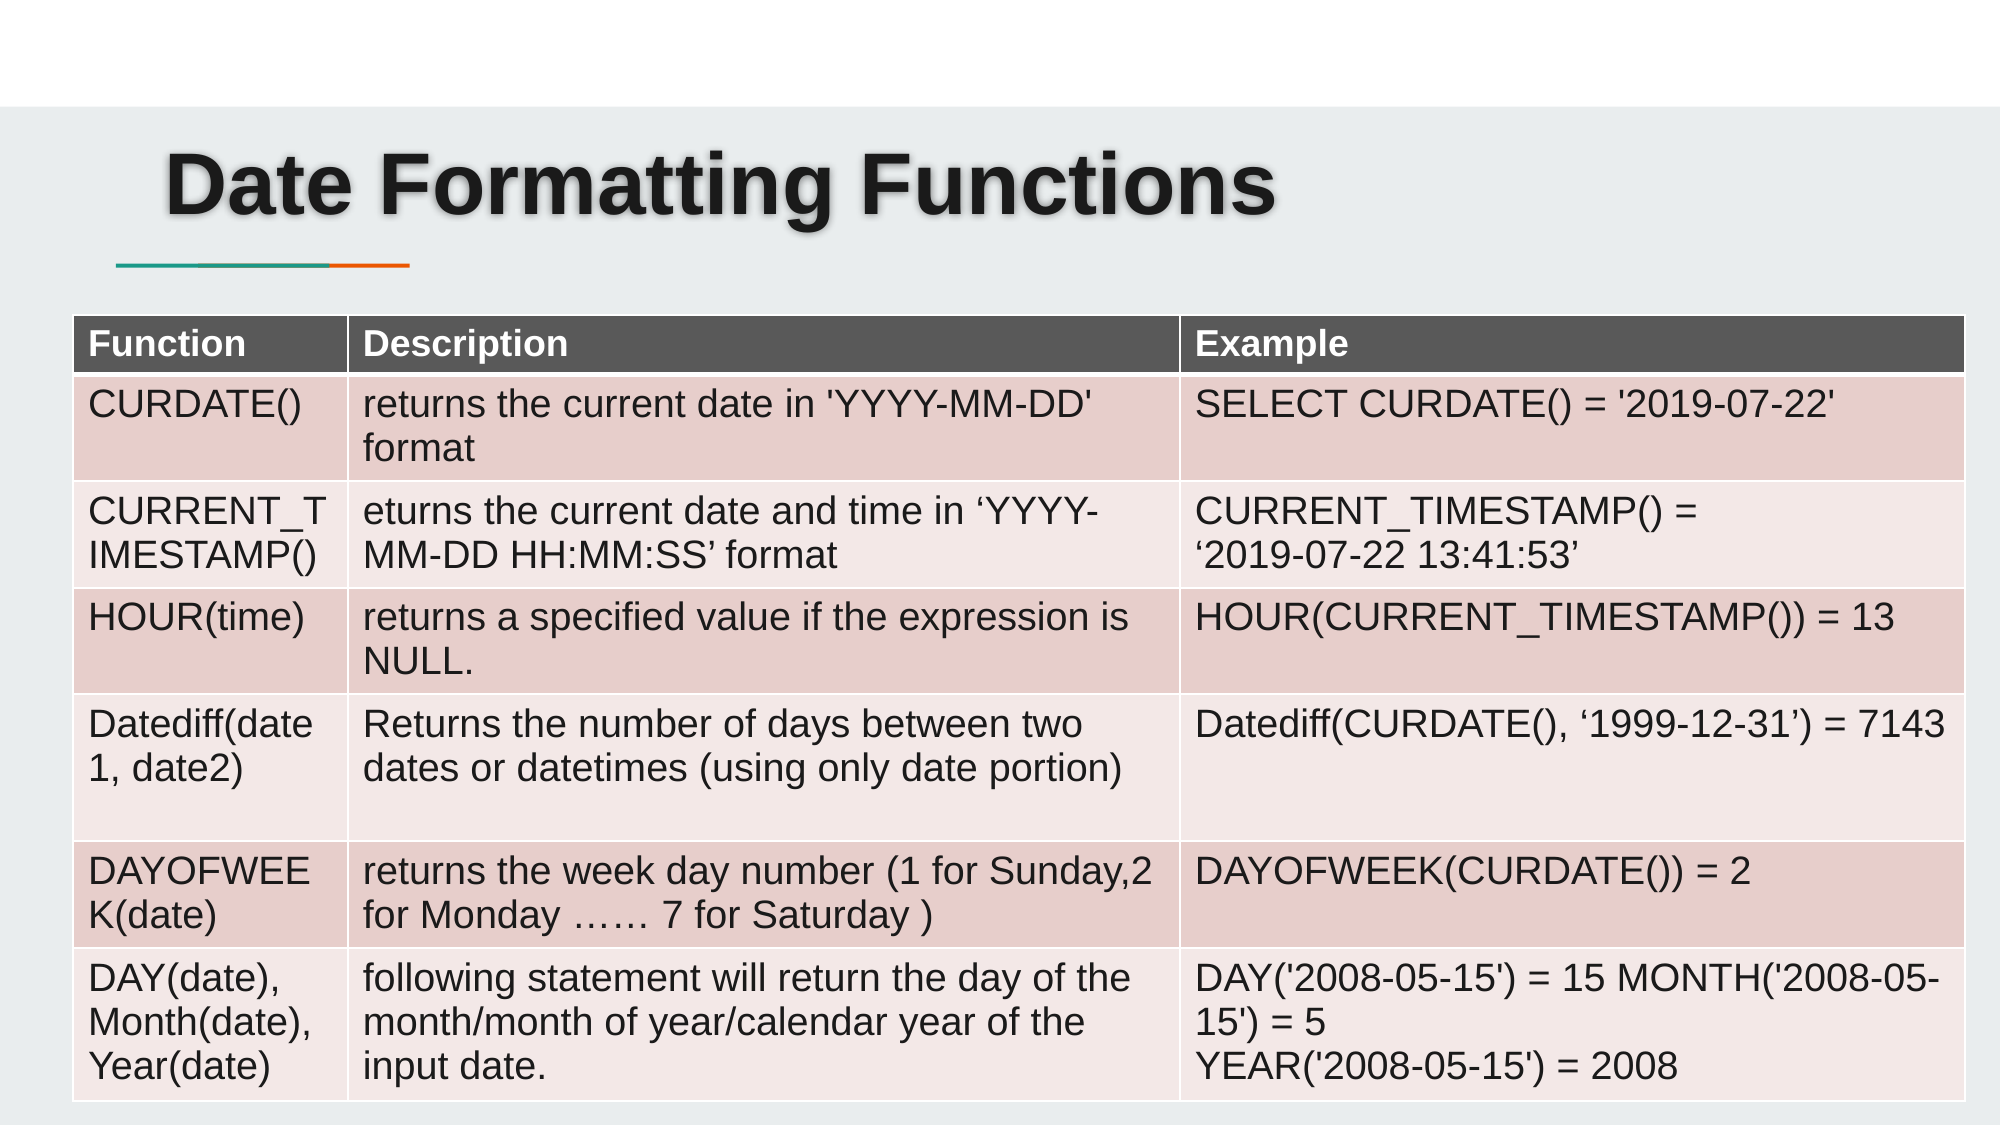

# Date Formatting Functions

| Function | Description | Example |
| --- | --- | --- |
| CURDATE() | returns the current date in 'YYYY-MM-DD' format | SELECT CURDATE() = '2019-07-22' |
| CURRENT\_TIMESTAMP() | eturns the current date and time in ‘YYYY-MM-DD HH:MM:SS’ format | CURRENT\_TIMESTAMP() = ‘2019-07-22 13:41:53’ |
| HOUR(time) | returns a specified value if the expression is NULL. | HOUR(CURRENT\_TIMESTAMP()) = 13 |
| Datediff(date1, date2) | Returns the number of days between two dates or datetimes (using only date portion) | Datediff(CURDATE(), ‘1999-12-31’) = 7143 |
| DAYOFWEEK(date) | returns the week day number (1 for Sunday,2 for Monday …… 7 for Saturday ) | DAYOFWEEK(CURDATE()) = 2 |
| DAY(date), Month(date), Year(date) | following statement will return the day of the month/month of year/calendar year of the input date. | DAY('2008-05-15') = 15 MONTH('2008-05-15') = 5 YEAR('2008-05-15') = 2008 |